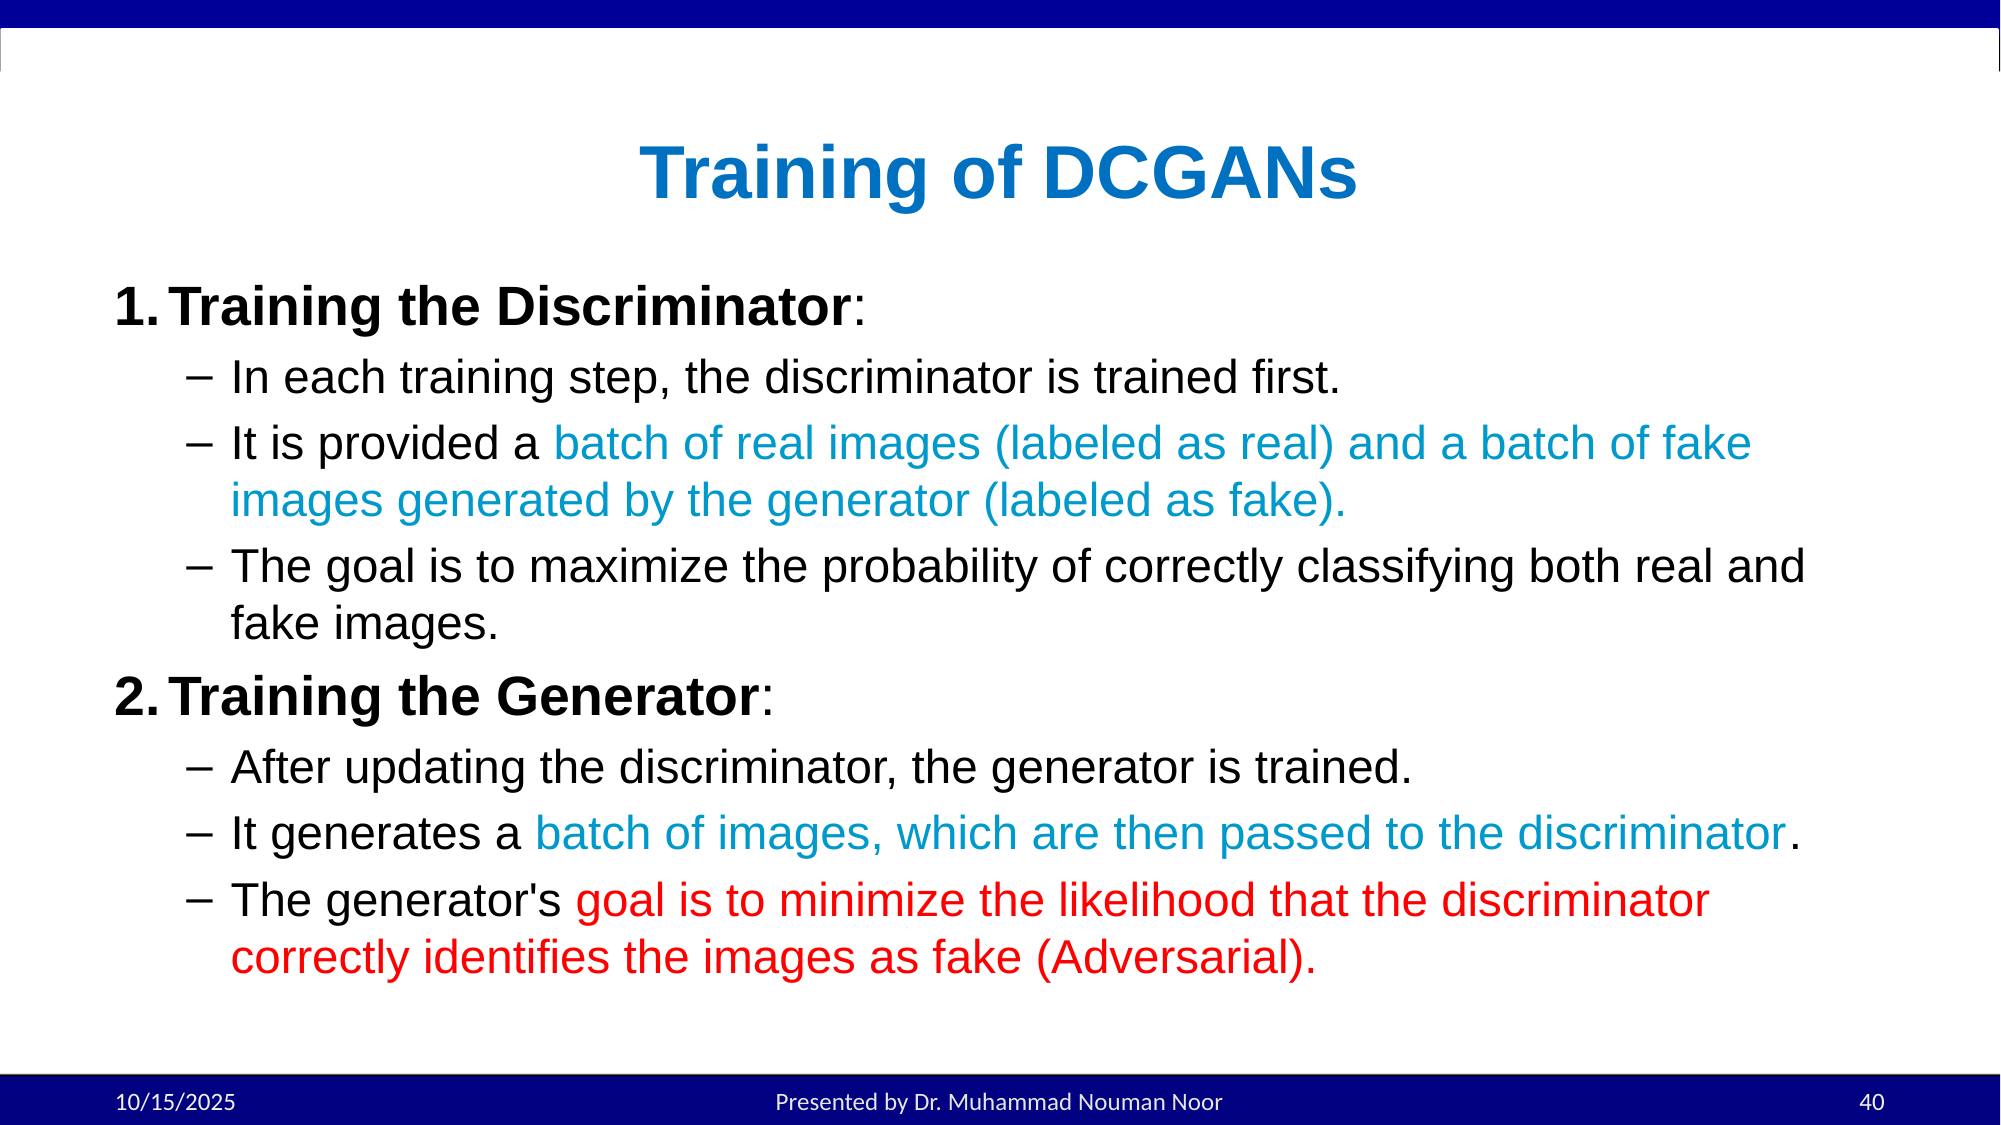

# Training of DCGANs
Training the Discriminator:
In each training step, the discriminator is trained first.
It is provided a batch of real images (labeled as real) and a batch of fake images generated by the generator (labeled as fake).
The goal is to maximize the probability of correctly classifying both real and fake images.
Training the Generator:
After updating the discriminator, the generator is trained.
It generates a batch of images, which are then passed to the discriminator.
The generator's goal is to minimize the likelihood that the discriminator correctly identifies the images as fake (Adversarial).

10/15/2025
Presented by Dr. Muhammad Nouman Noor
40